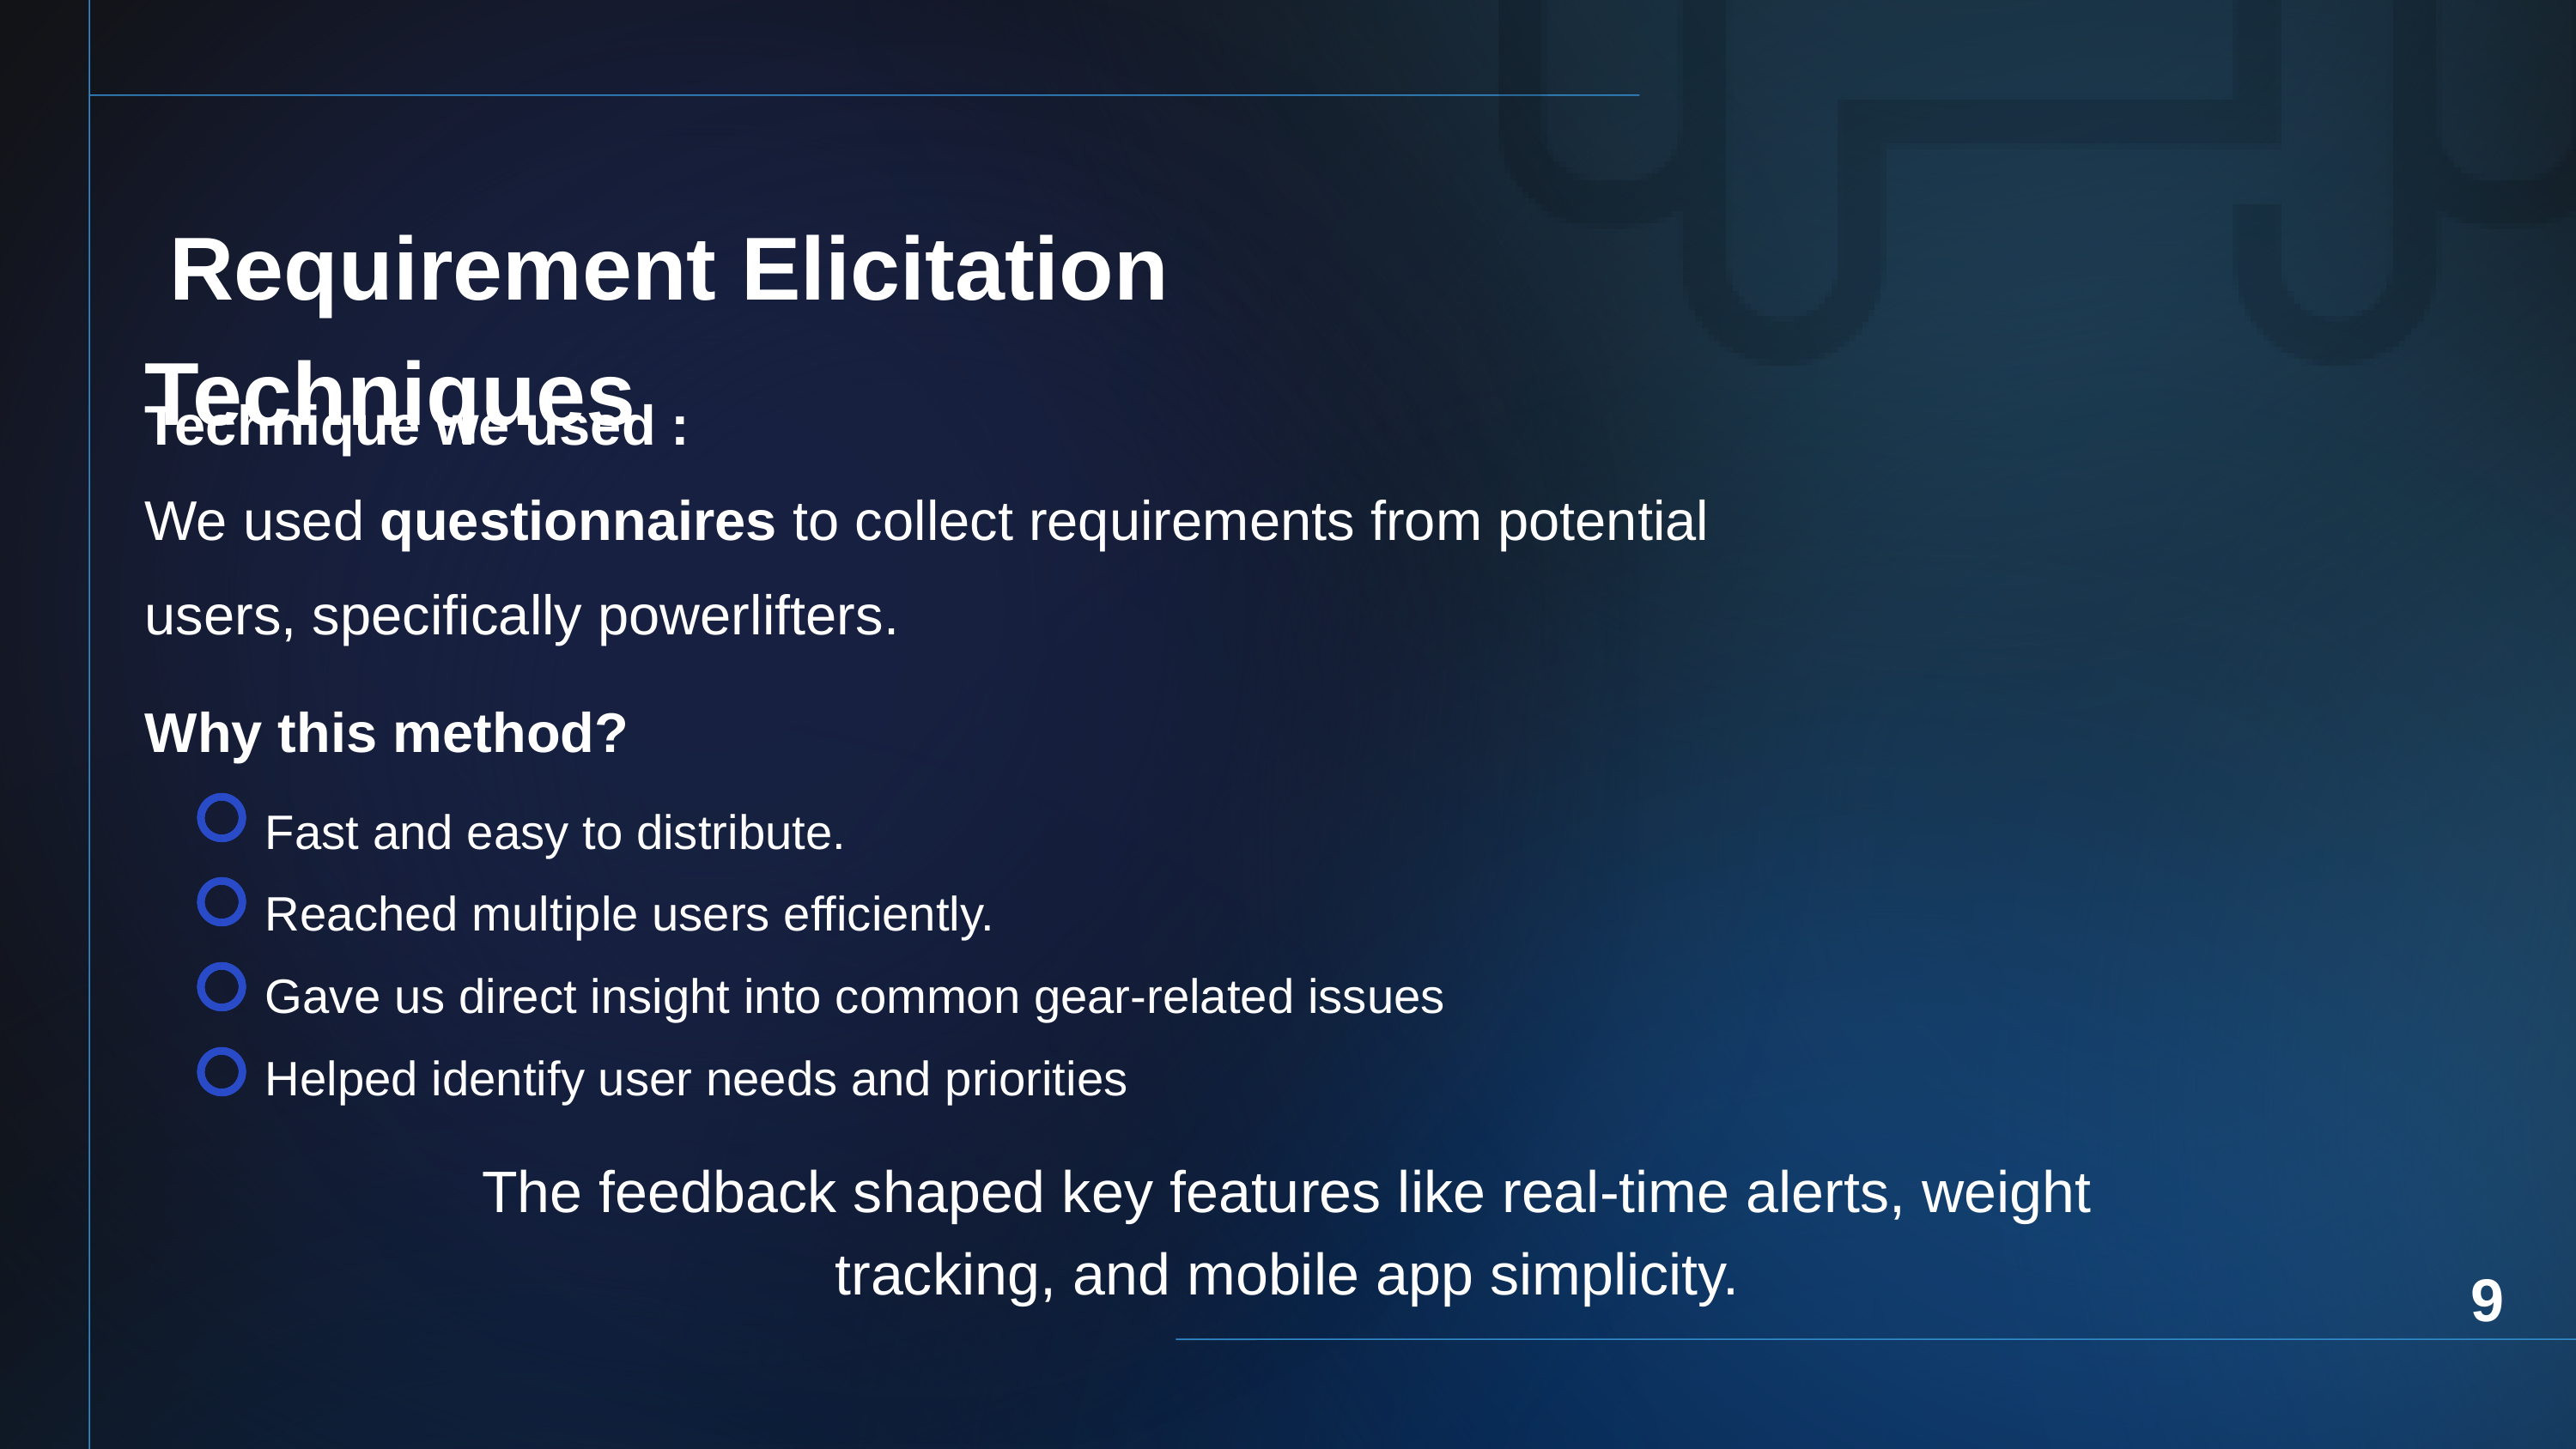

Requirement Elicitation Techniques
Technique we used :
We used questionnaires to collect requirements from potential users, specifically powerlifters.

Why this method?

Fast and easy to distribute.
Reached multiple users efficiently.
Gave us direct insight into common gear-related issues
Helped identify user needs and priorities

The feedback shaped key features like real-time alerts, weight tracking, and mobile app simplicity.
9